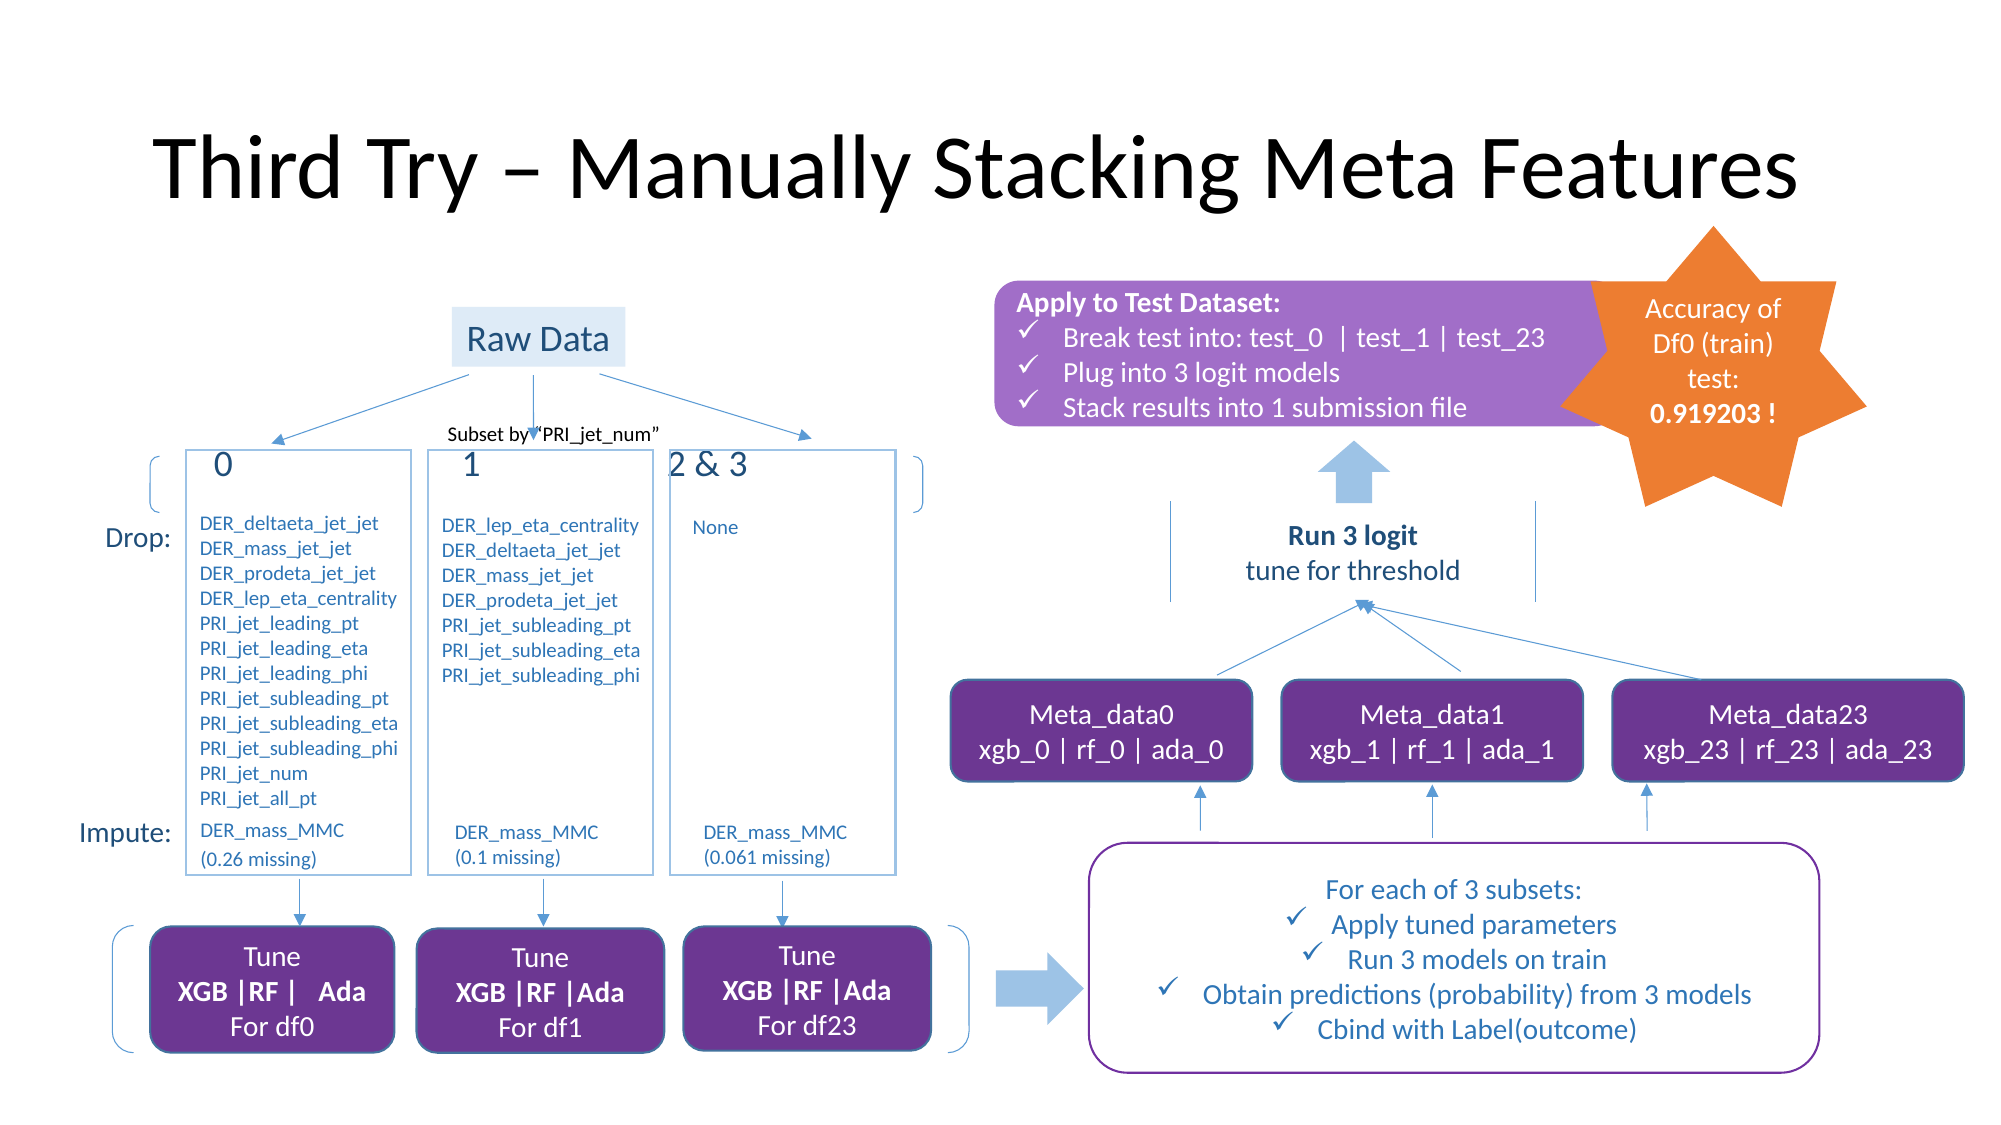

# Third Try – Manually Stacking Meta Features
Accuracy of
Df0 (train) test:
0.919203 !
Apply to Test Dataset:
Break test into: test_0  | test_1 | test_23
Plug into 3 logit models
Stack results into 1 submission file
Raw Data
Subset by “PRI_jet_num”

     0                           1                      2 & 3
Run 3 logit
tune for threshold
DER_deltaeta_jet_jet    DER_mass_jet_jet          DER_prodeta_jet_jet  DER_lep_eta_centrality   PRI_jet_leading_pt    PRI_jet_leading_eta    PRI_jet_leading_phi   PRI_jet_subleading_pt    PRI_jet_subleading_eta  PRI_jet_subleading_phi
PRI_jet_num
PRI_jet_all_pt
DER_lep_eta_centrality DER_deltaeta_jet_jet DER_mass_jet_jet DER_prodeta_jet_jet PRI_jet_subleading_pt    PRI_jet_subleading_eta  PRI_jet_subleading_phi
None
Drop:
Meta_data0
xgb_0 | rf_0 | ada_0
Meta_data1
xgb_1 | rf_1 | ada_1
Meta_data23
xgb_23 | rf_23 | ada_23
DER_mass_MMC
(0.26 missing)
Impute:
DER_mass_MMC
(0.1 missing)
DER_mass_MMC
(0.061 missing)
For each of 3 subsets:
Apply tuned parameters
Run 3 models on train
Obtain predictions (probability) from 3 models
Cbind with Label(outcome)

Tune
XGB |RF |   Ada
For df0
Tune
XGB |RF |Ada
For df23
Tune
XGB |RF |Ada
For df1